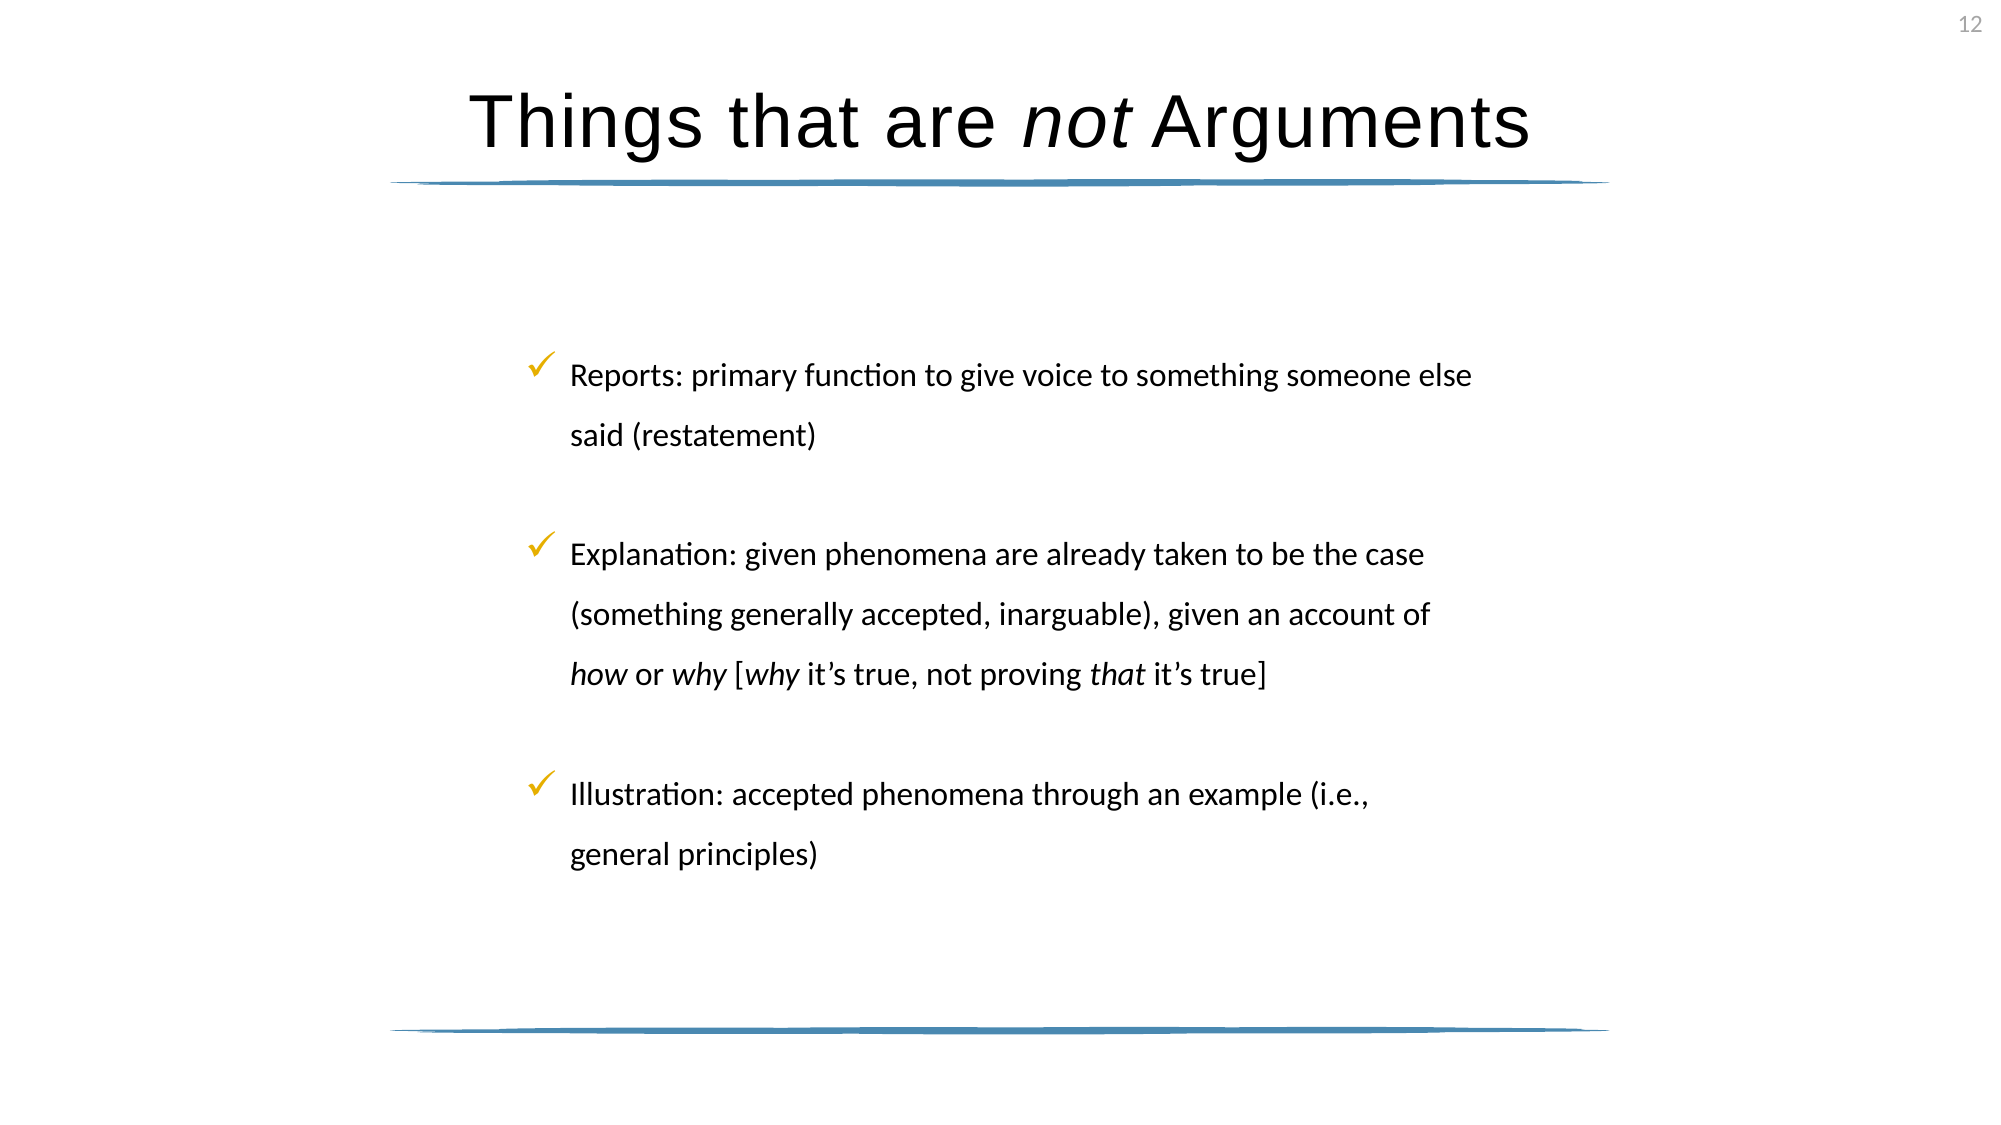

# Things that are not Arguments
Reports: primary function to give voice to something someone else said (restatement)

Explanation: given phenomena are already taken to be the case (something generally accepted, inarguable), given an account of how or why [why it’s true, not proving that it’s true]

Illustration: accepted phenomena through an example (i.e., general principles)